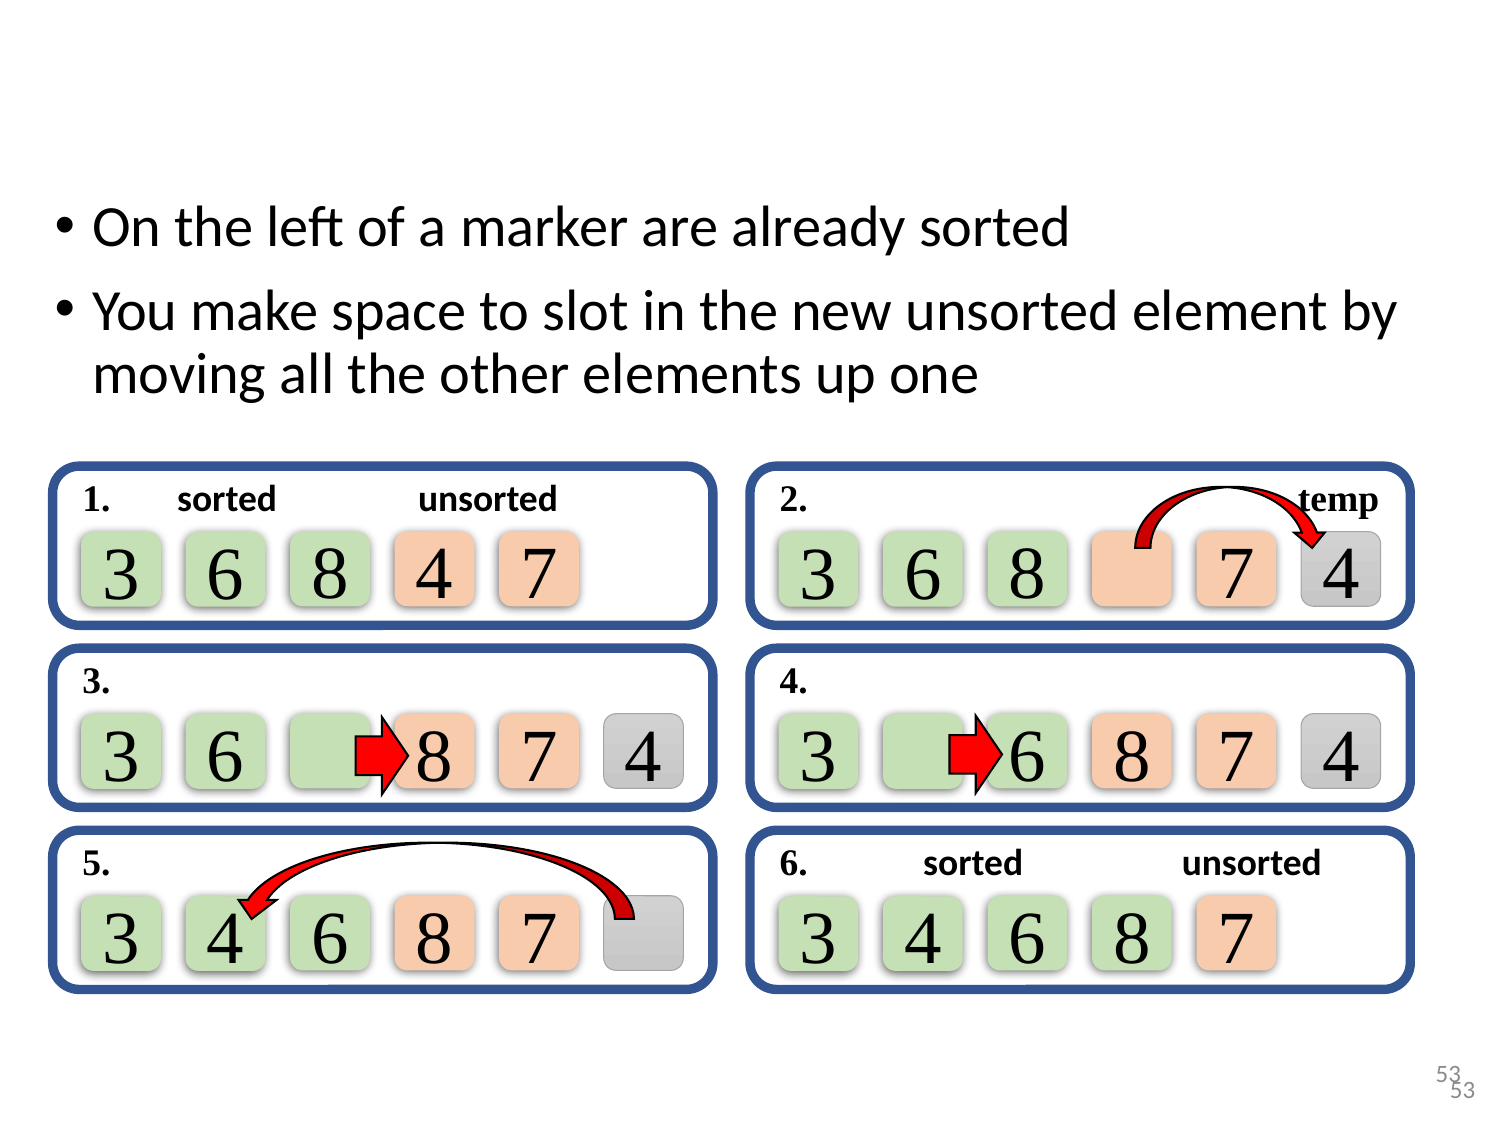

#
On the left of a marker are already sorted
You make space to slot in the new unsorted element by moving all the other elements up one
temp
1.
2.
sorted
unsorted

8
4
7
8

7
4
3
6
3
6
3.
4.

8
7
4
6
8
7
4
3
6
3

5.
6.
sorted
unsorted

6
8
7

6
8
7
3
4
3
4
53
53